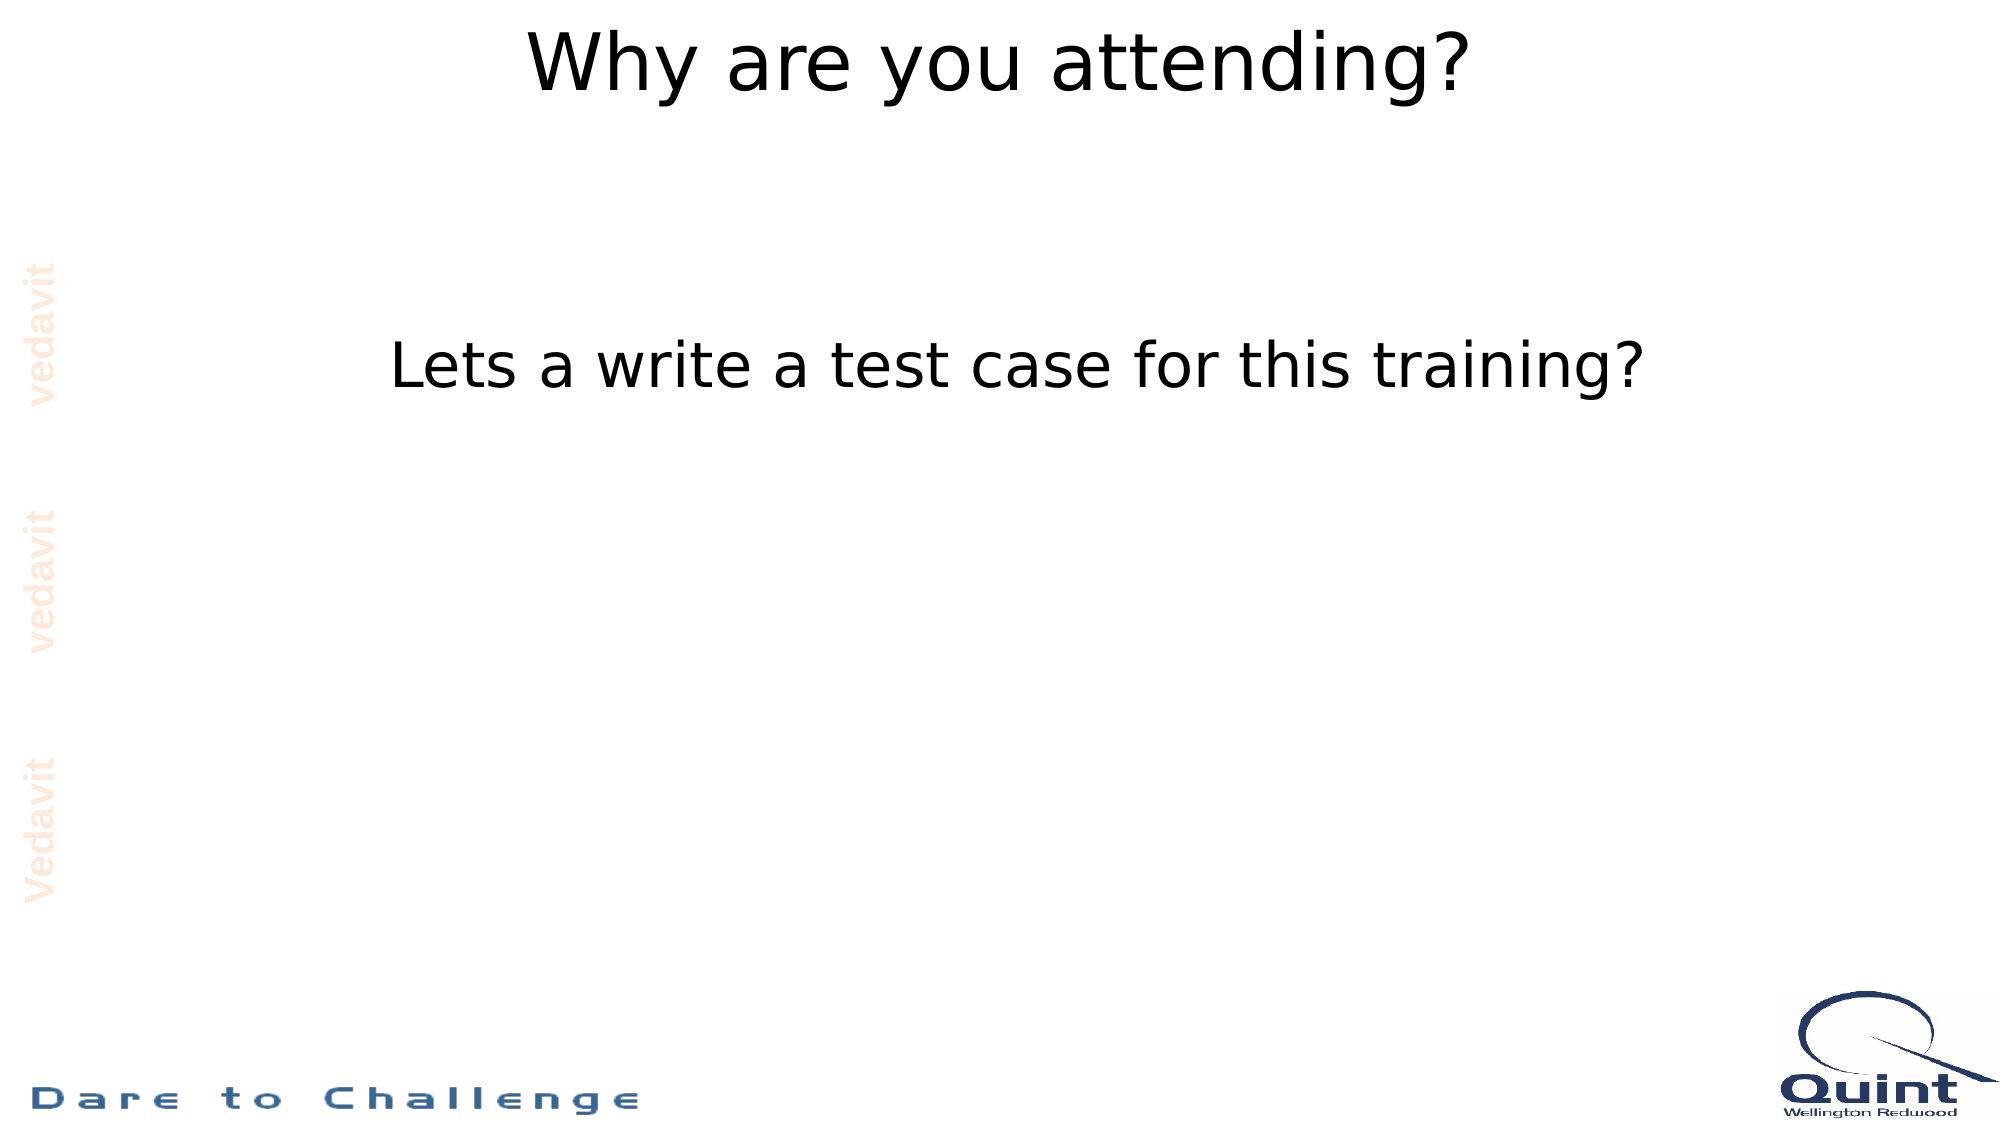

# Why are you attending?

Lets a write a test case for this training?